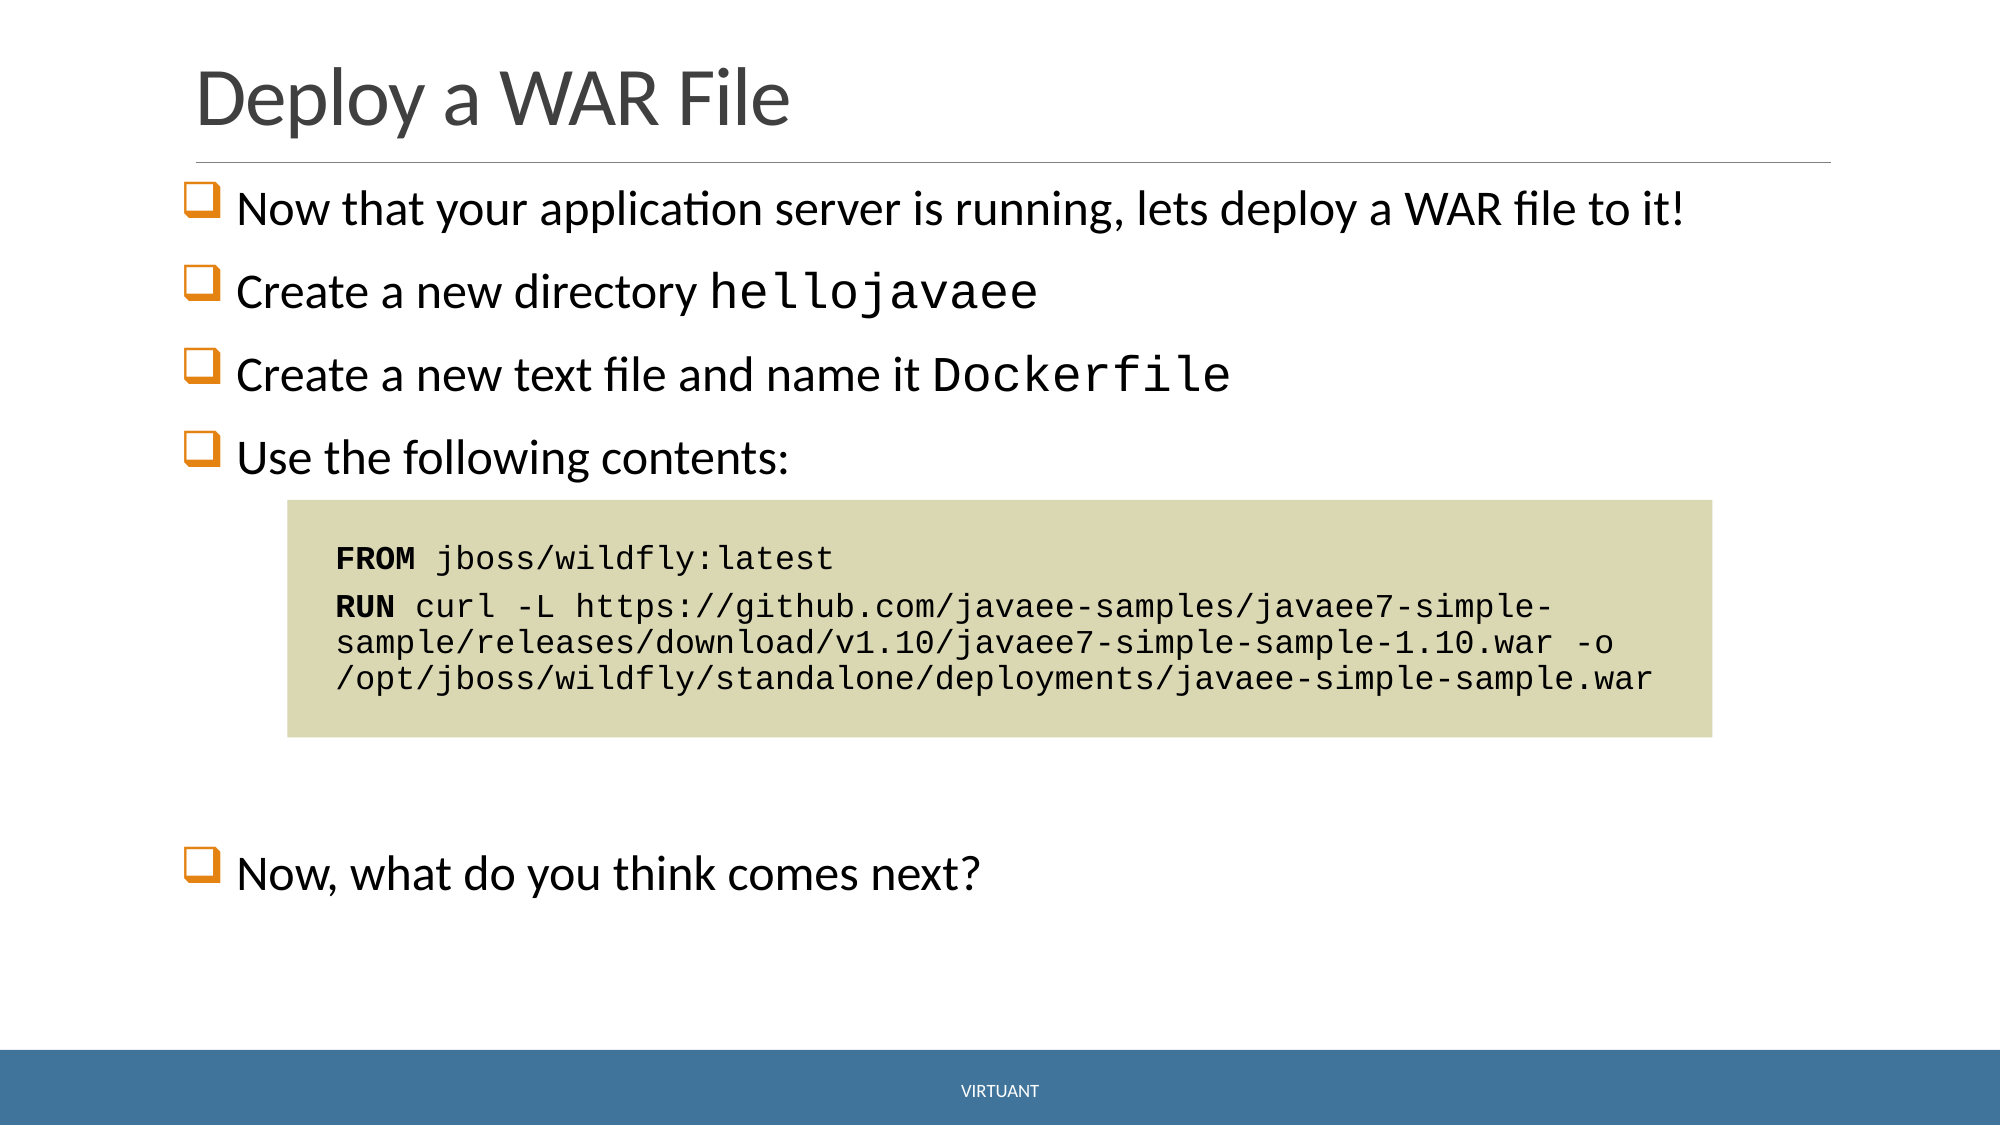

# Deploy a WAR File
 Now that your application server is running, lets deploy a WAR file to it!
 Create a new directory hellojavaee
 Create a new text file and name it Dockerfile
 Use the following contents:

 Now, what do you think comes next?

FROM jboss/wildfly:latest
RUN curl -L https://github.com/javaee-samples/javaee7-simple-sample/releases/download/v1.10/javaee7-simple-sample-1.10.war -o /opt/jboss/wildfly/standalone/deployments/javaee-simple-sample.war
Virtuant